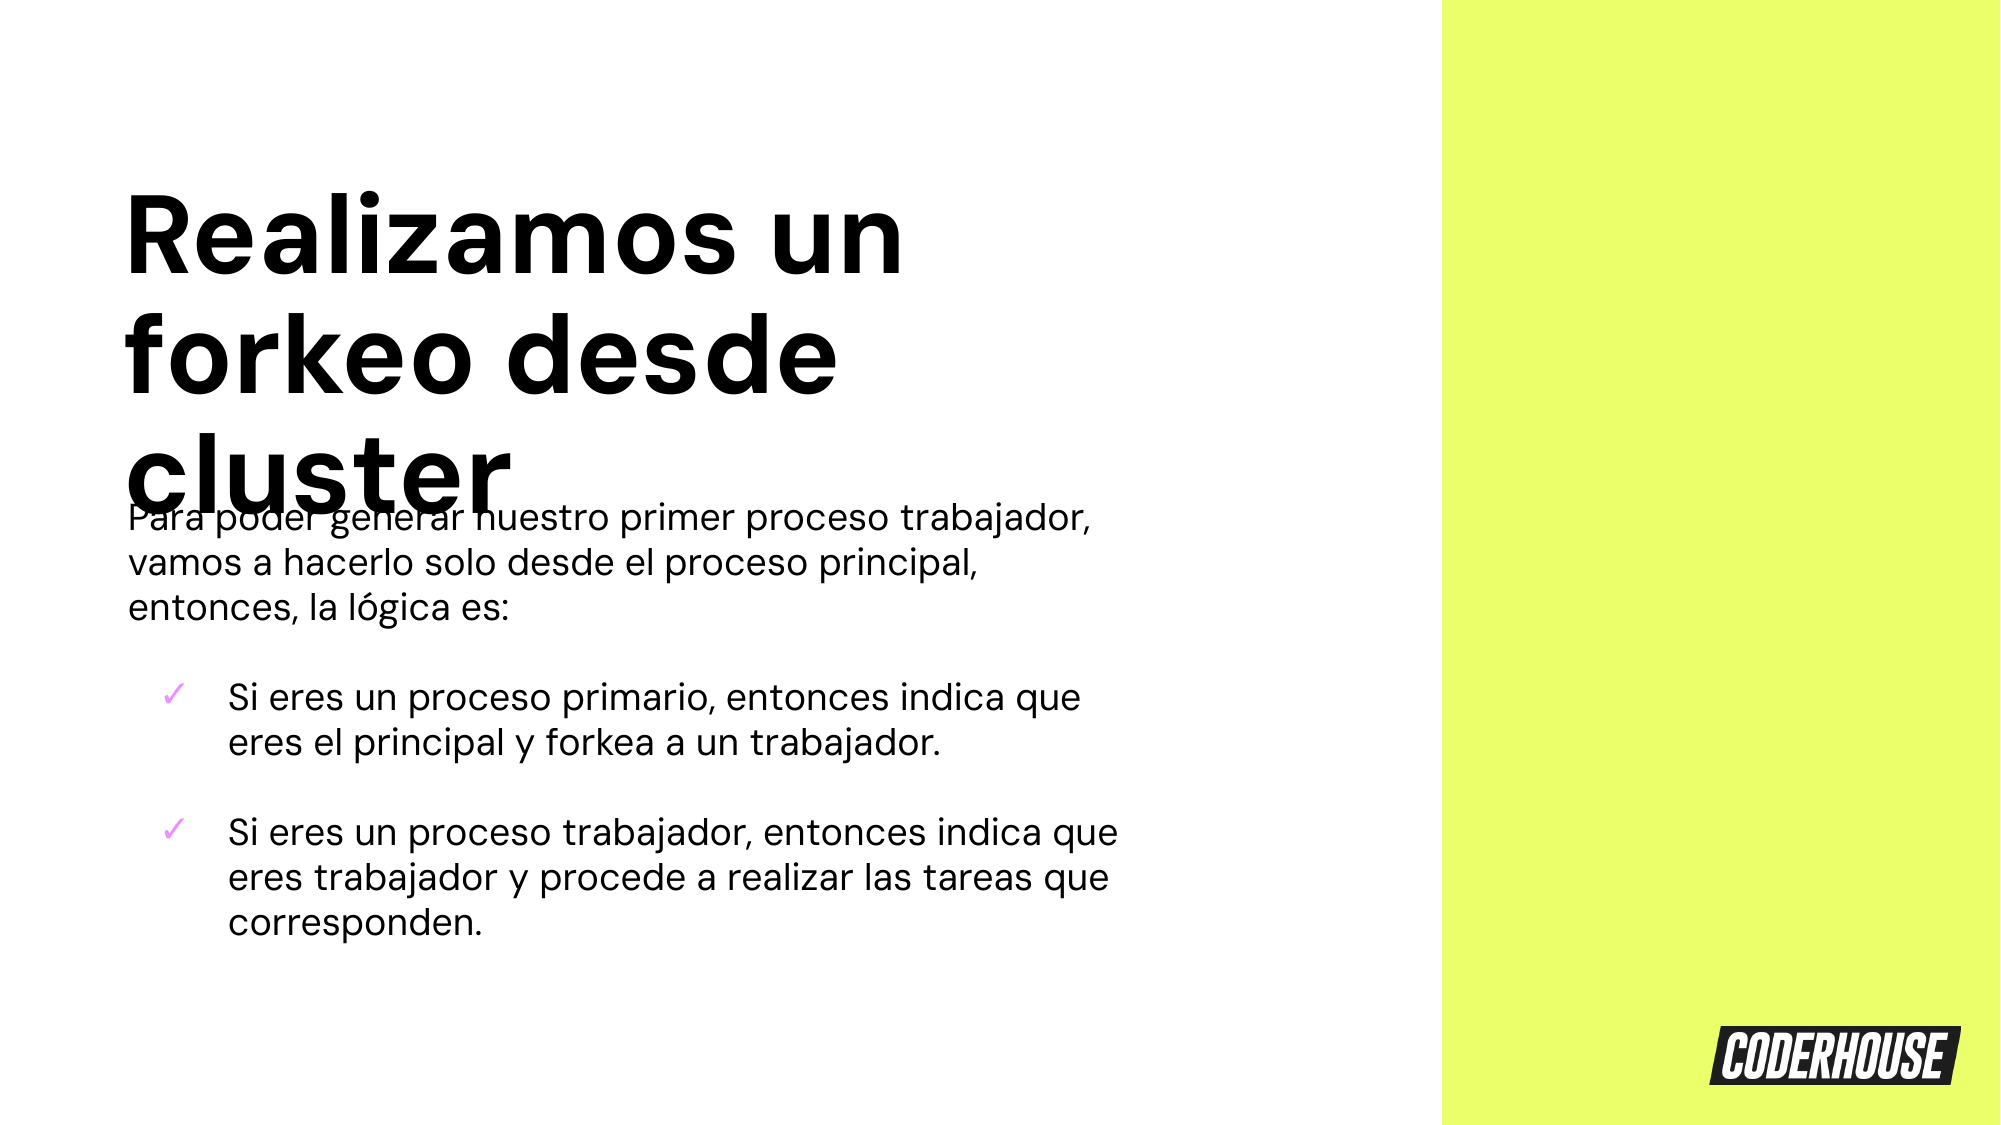

Realizamos un forkeo desde cluster
Para poder generar nuestro primer proceso trabajador, vamos a hacerlo solo desde el proceso principal, entonces, la lógica es:

Si eres un proceso primario, entonces indica que eres el principal y forkea a un trabajador.

Si eres un proceso trabajador, entonces indica que eres trabajador y procede a realizar las tareas que corresponden.